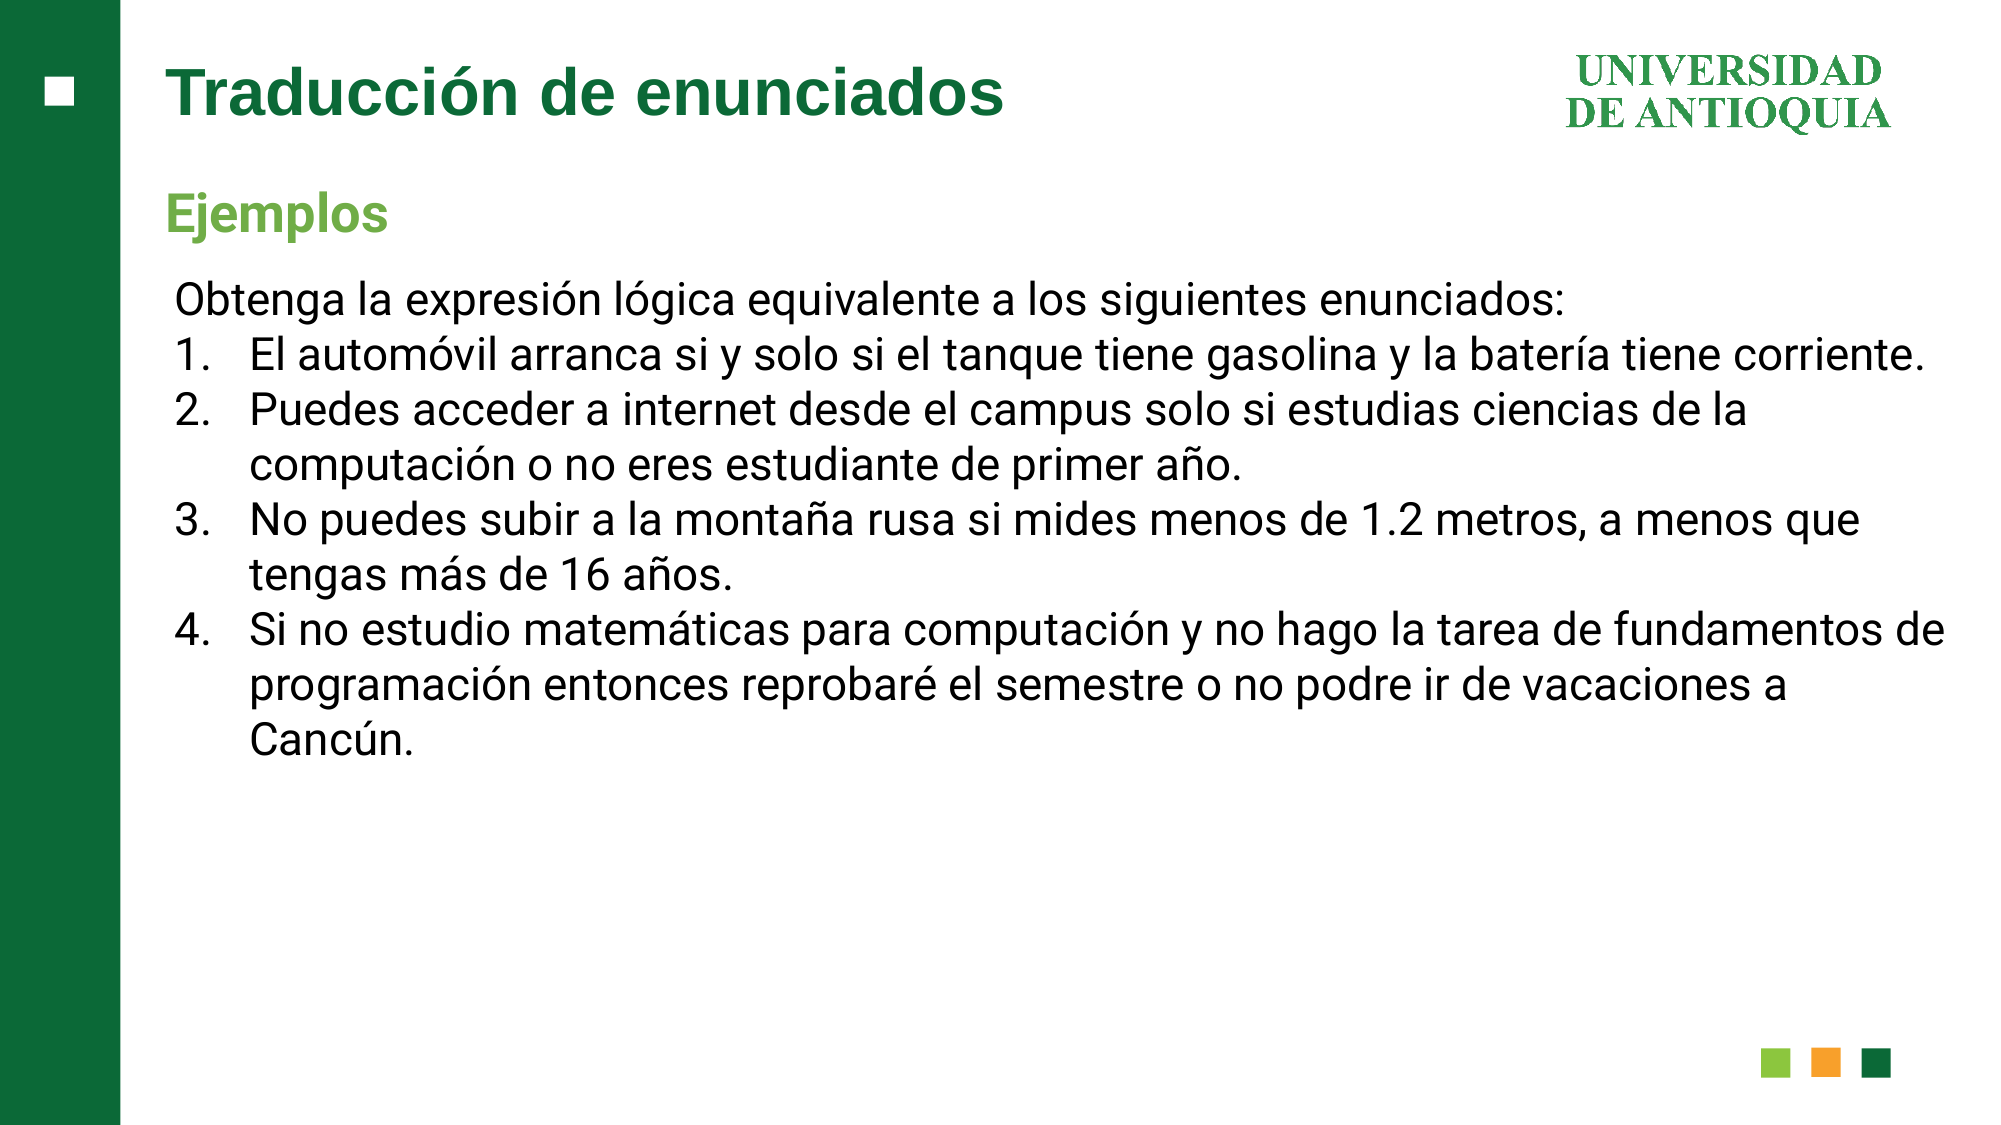

# Traducción de enunciados
Ejemplos
Obtenga la expresión lógica equivalente a los siguientes enunciados:
El automóvil arranca si y solo si el tanque tiene gasolina y la batería tiene corriente.
Puedes acceder a internet desde el campus solo si estudias ciencias de la computación o no eres estudiante de primer año.
No puedes subir a la montaña rusa si mides menos de 1.2 metros, a menos que tengas más de 16 años.
Si no estudio matemáticas para computación y no hago la tarea de fundamentos de programación entonces reprobaré el semestre o no podre ir de vacaciones a Cancún.